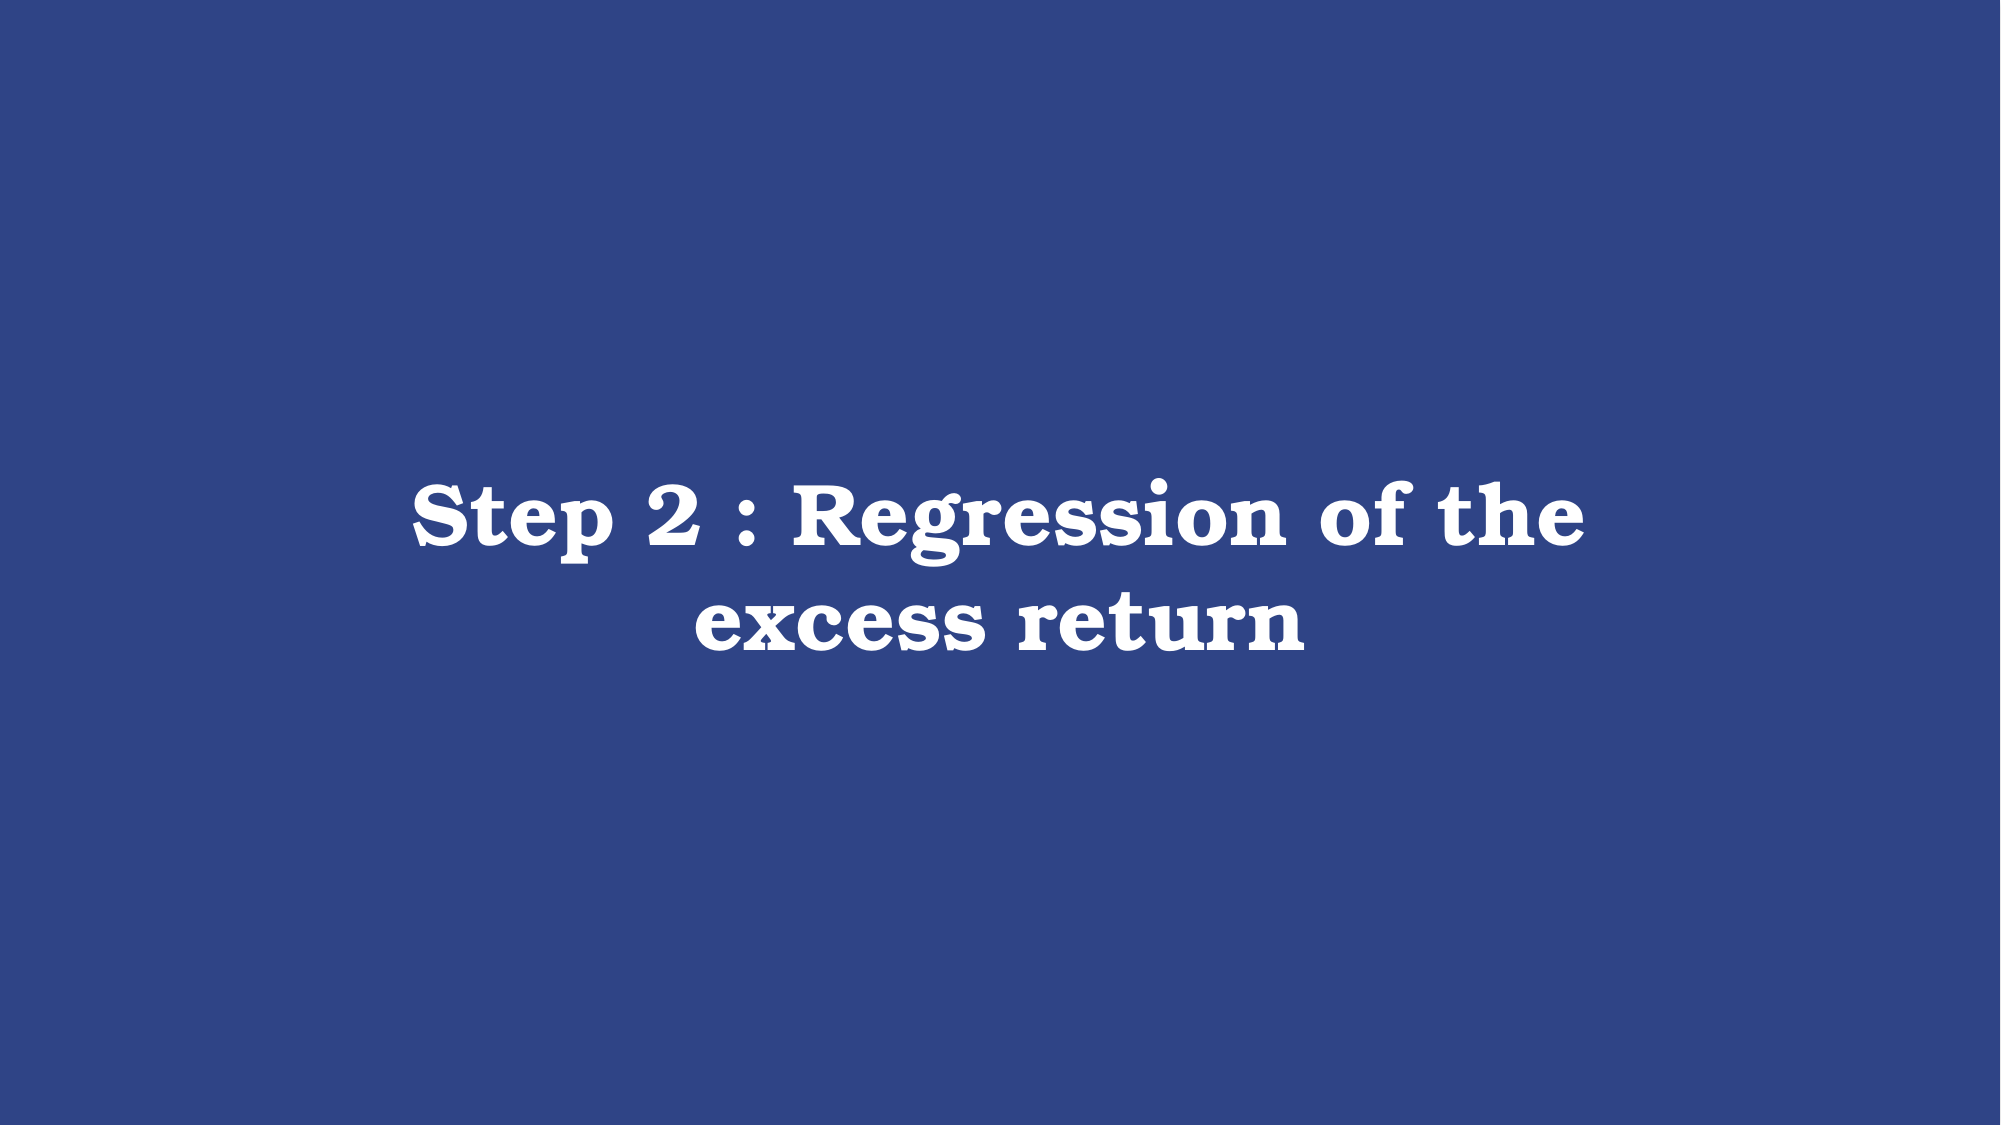

# Step 2 : Regression of the excess return